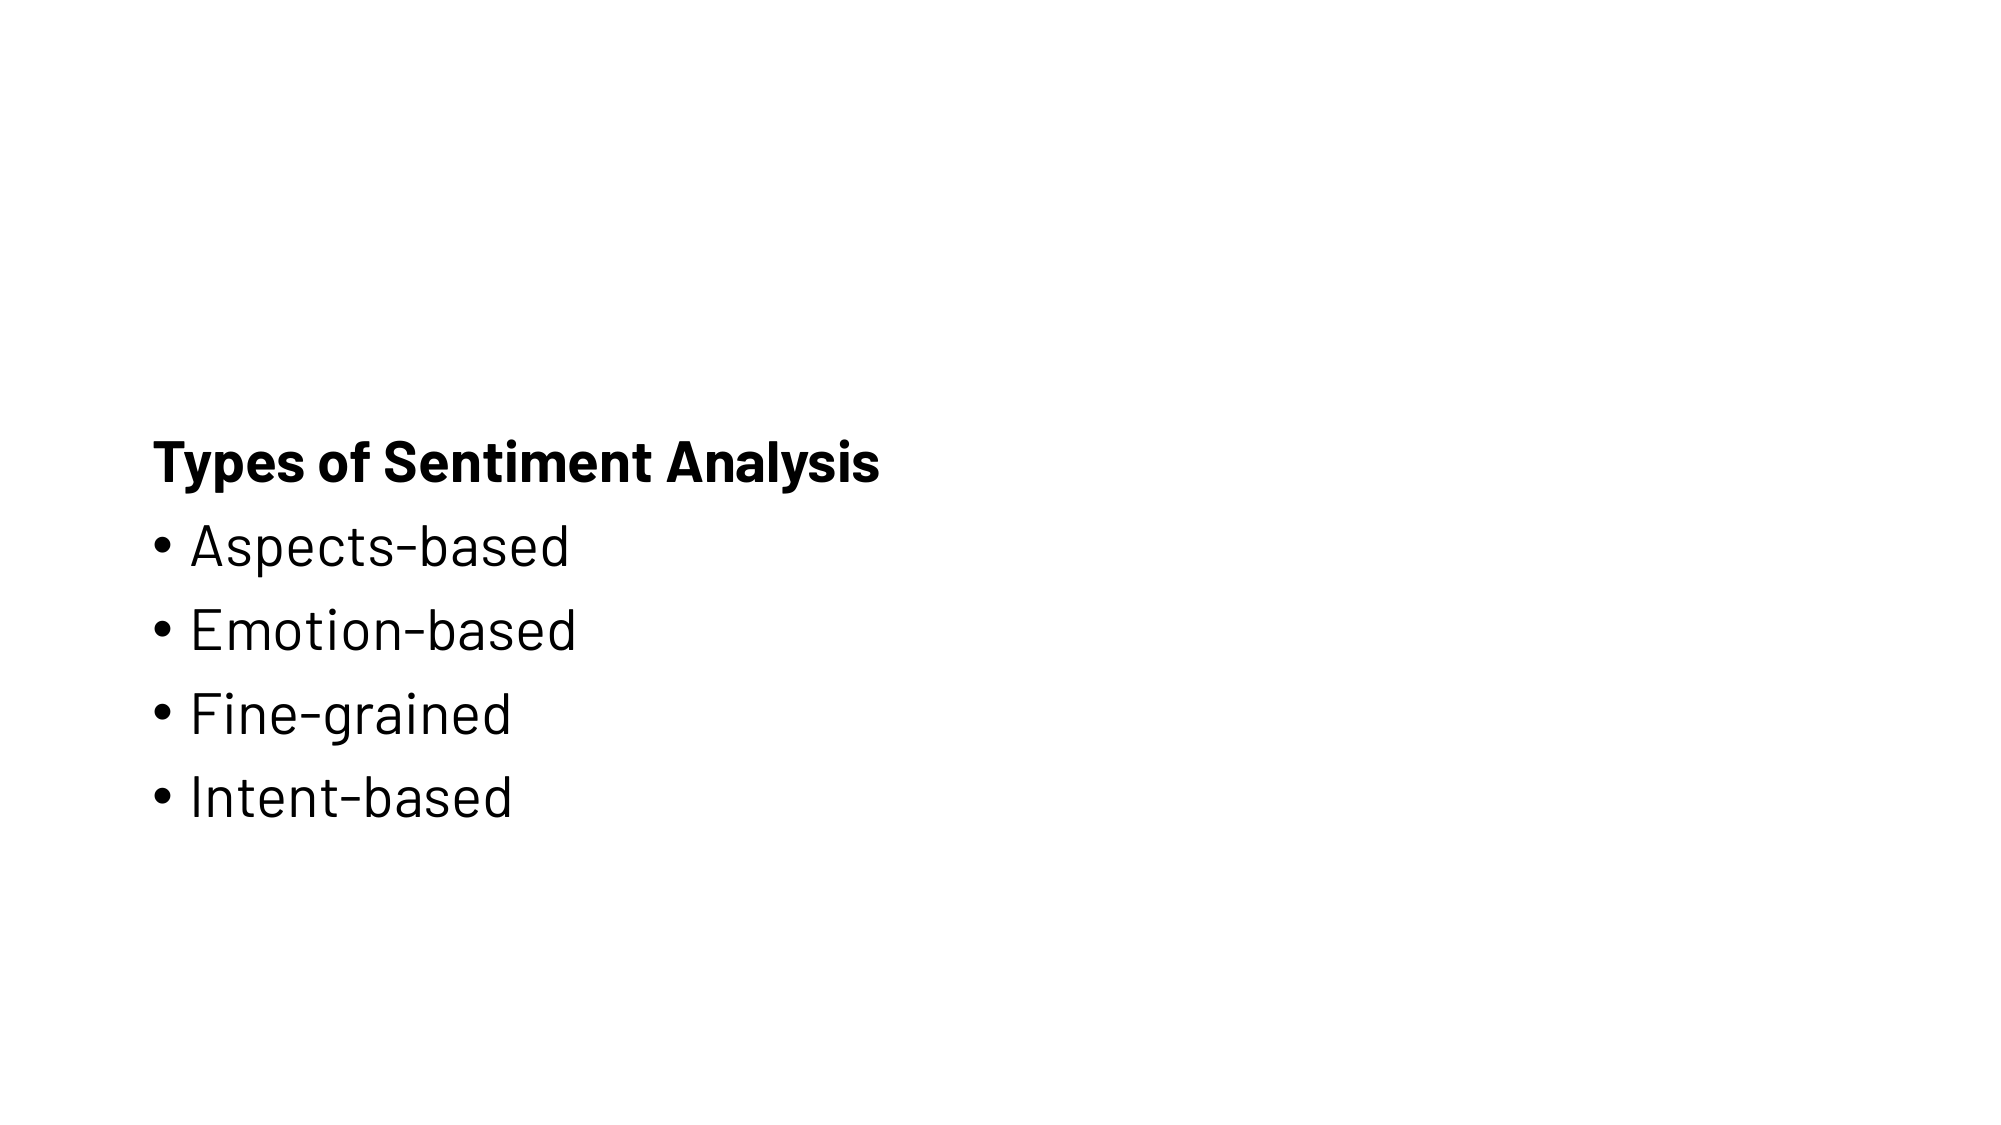

Types of Sentiment Analysis
Aspects-based
Emotion-based
Fine-grained
Intent-based